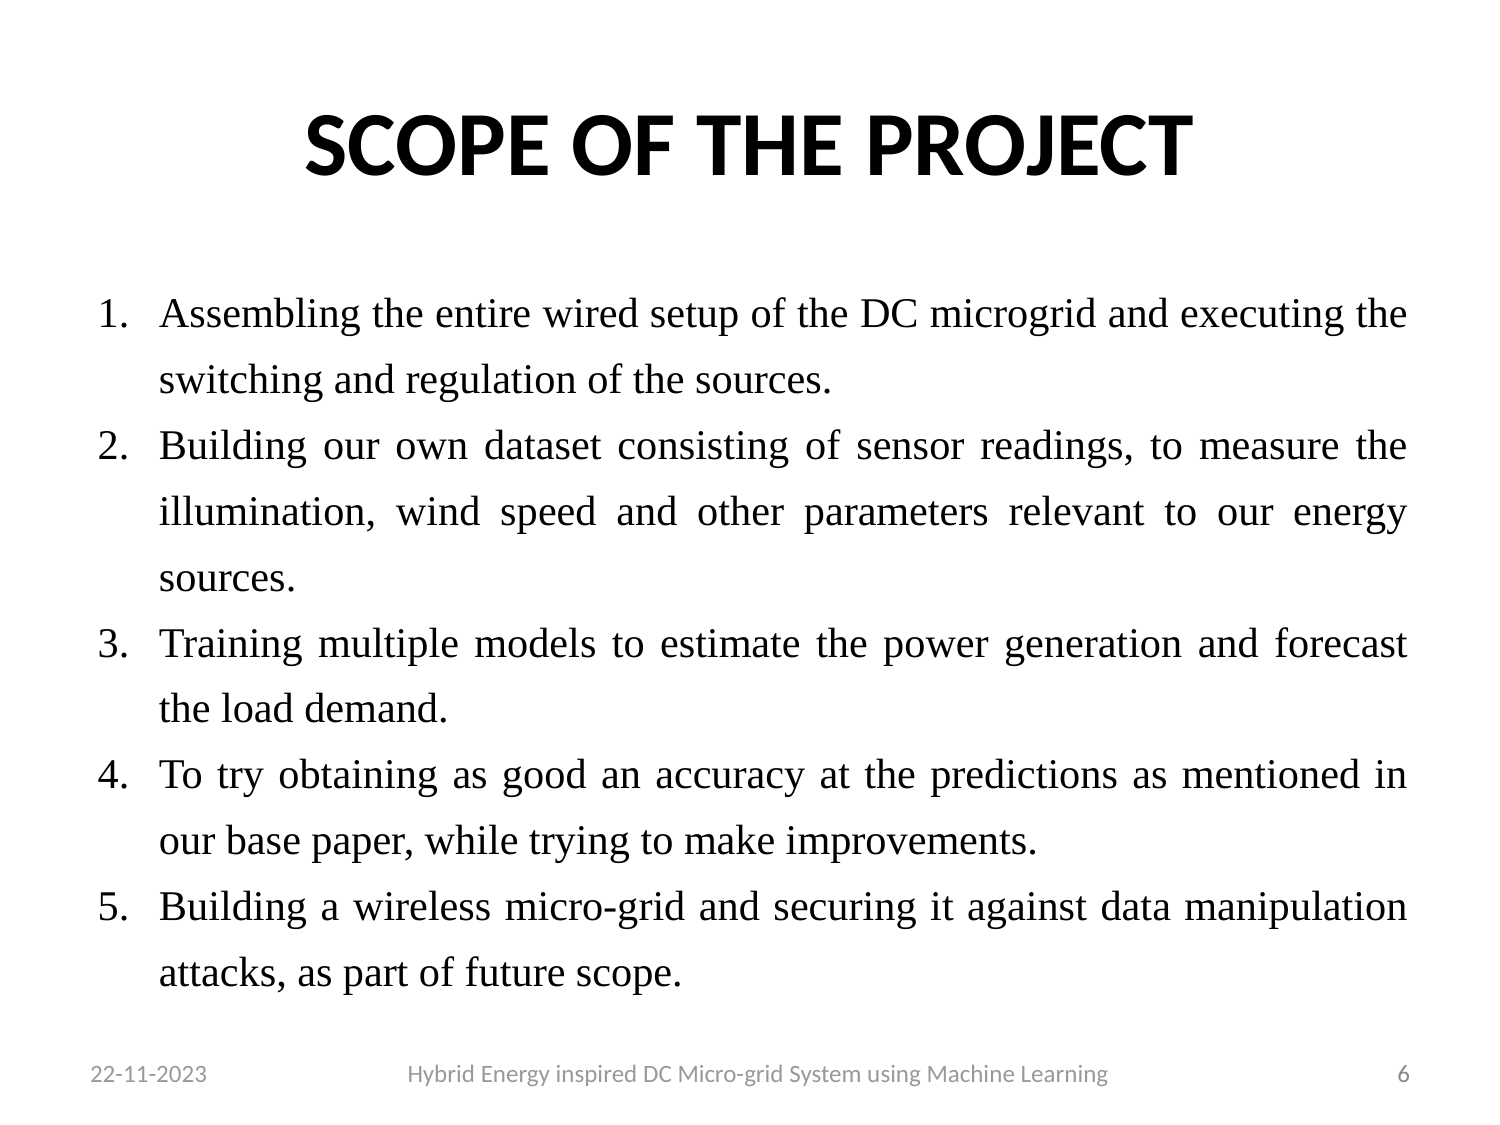

# SCOPE OF THE PROJECT
Assembling the entire wired setup of the DC microgrid and executing the switching and regulation of the sources.
Building our own dataset consisting of sensor readings, to measure the illumination, wind speed and other parameters relevant to our energy sources.
Training multiple models to estimate the power generation and forecast the load demand.
To try obtaining as good an accuracy at the predictions as mentioned in our base paper, while trying to make improvements.
Building a wireless micro-grid and securing it against data manipulation attacks, as part of future scope.
22-11-2023                                   Hybrid Energy inspired DC Micro-grid System using Machine Learning
6